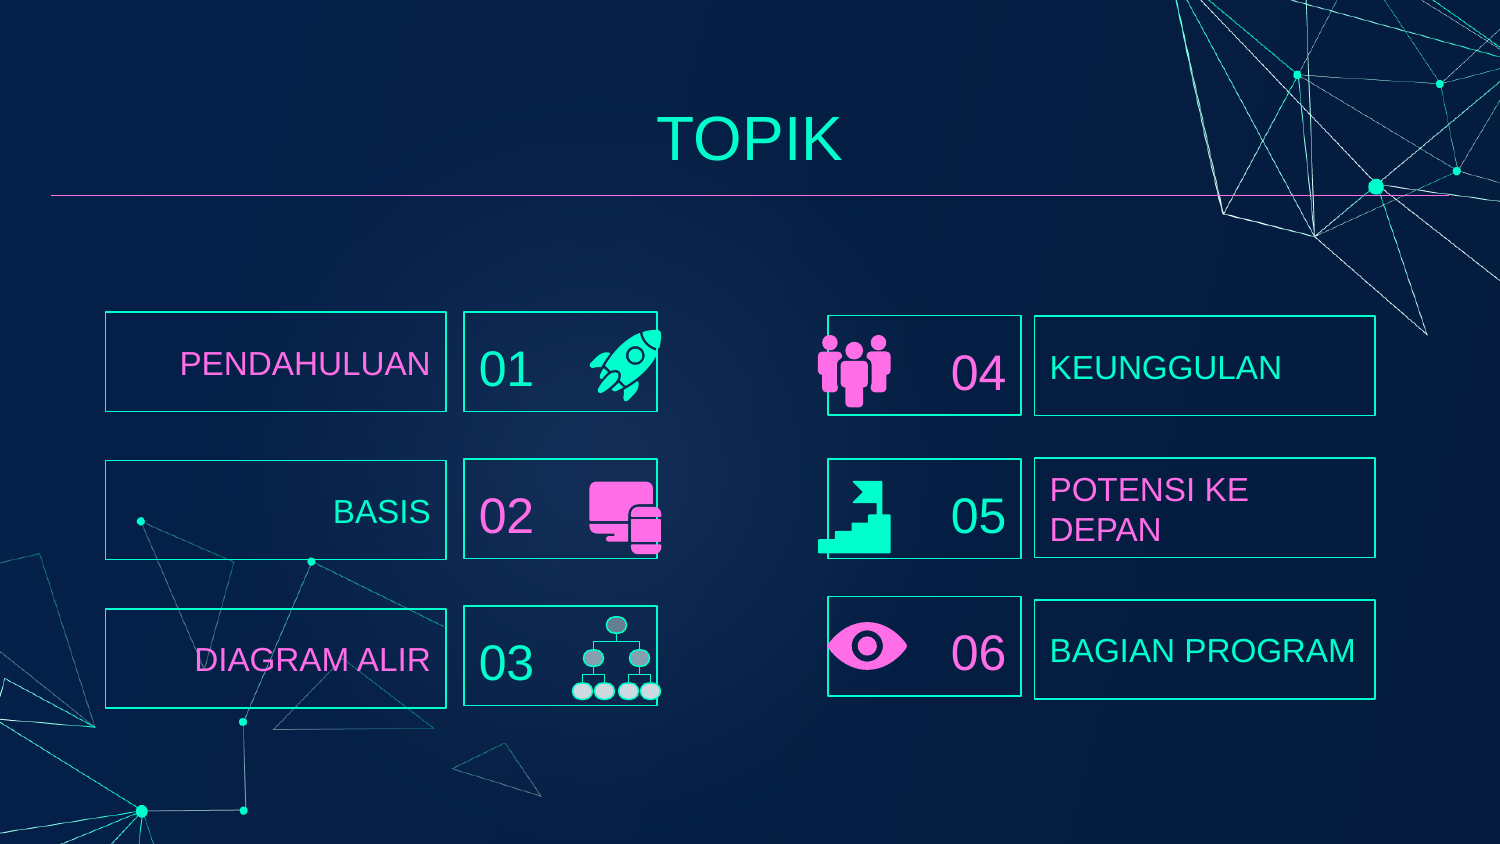

TOPIK
PENDAHULUAN
01
04
KEUNGGULAN

POTENSI KE DEPAN
02
05
BASIS

06
BAGIAN PROGRAM
03
DIAGRAM ALIR